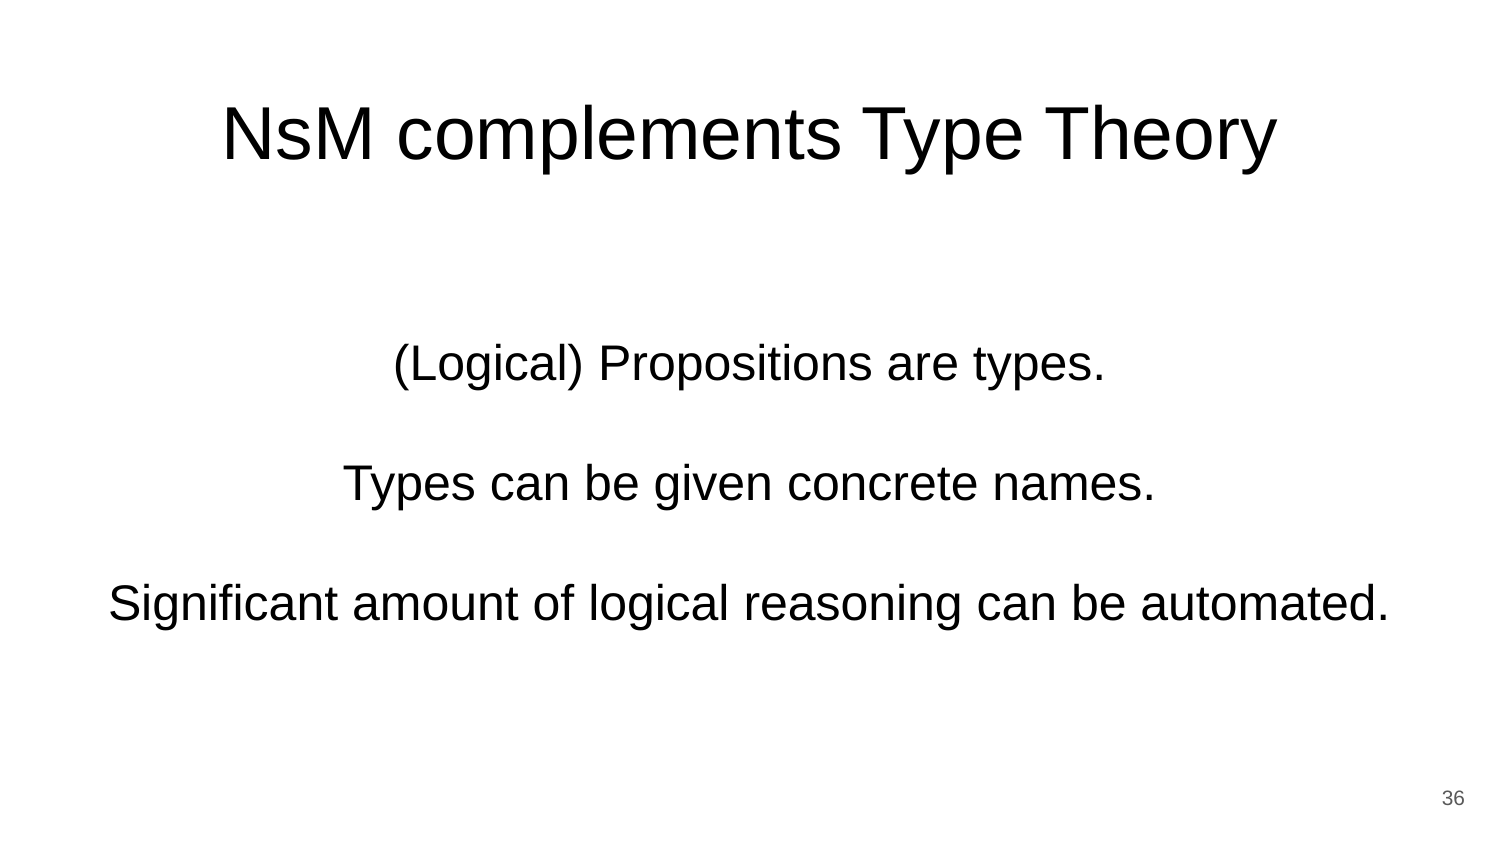

# NsM complements Type Theory
(Logical) Propositions are types.

Types can be given concrete names.

Significant amount of logical reasoning can be automated.
36